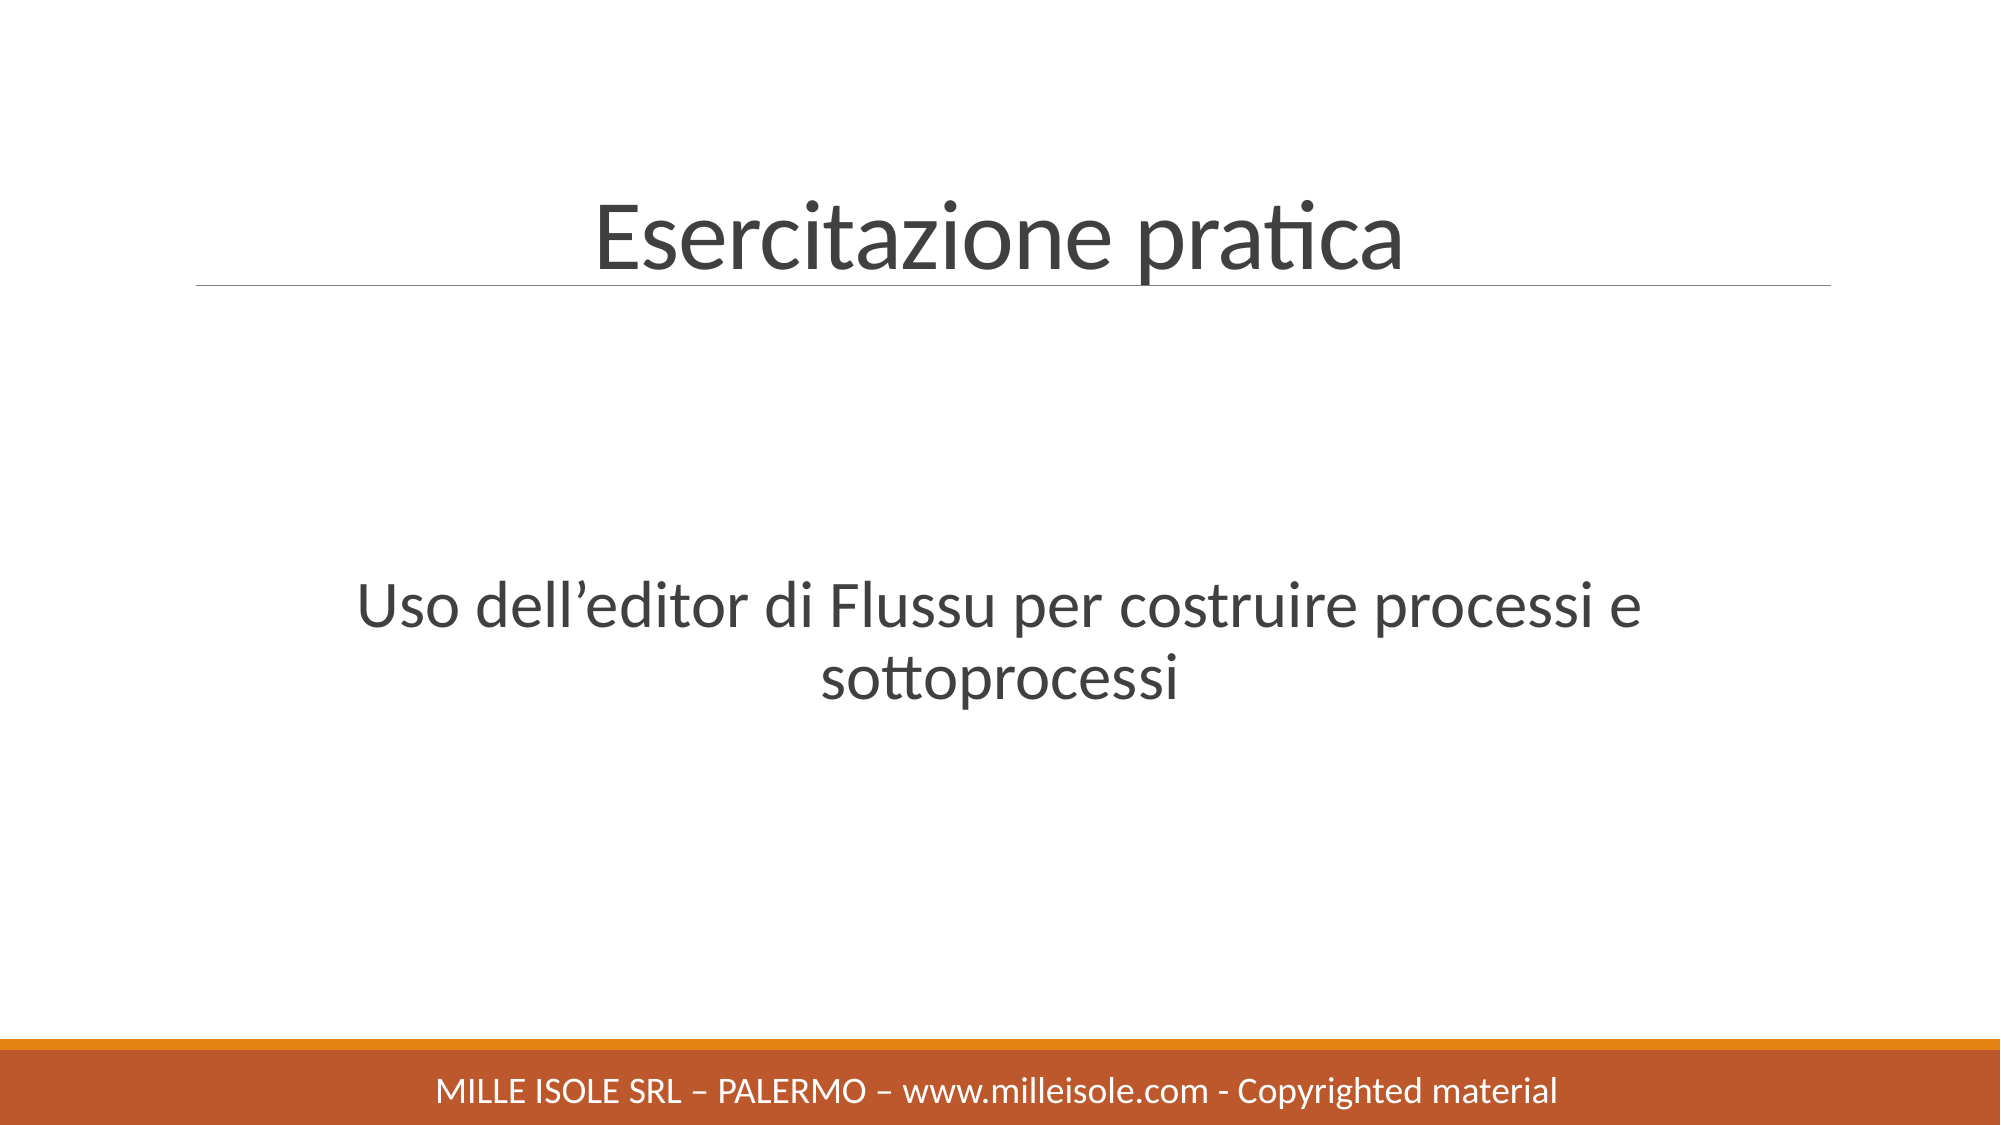

# Esercitazione pratica
Uso dell’editor di Flussu per costruire processi e sottoprocessi